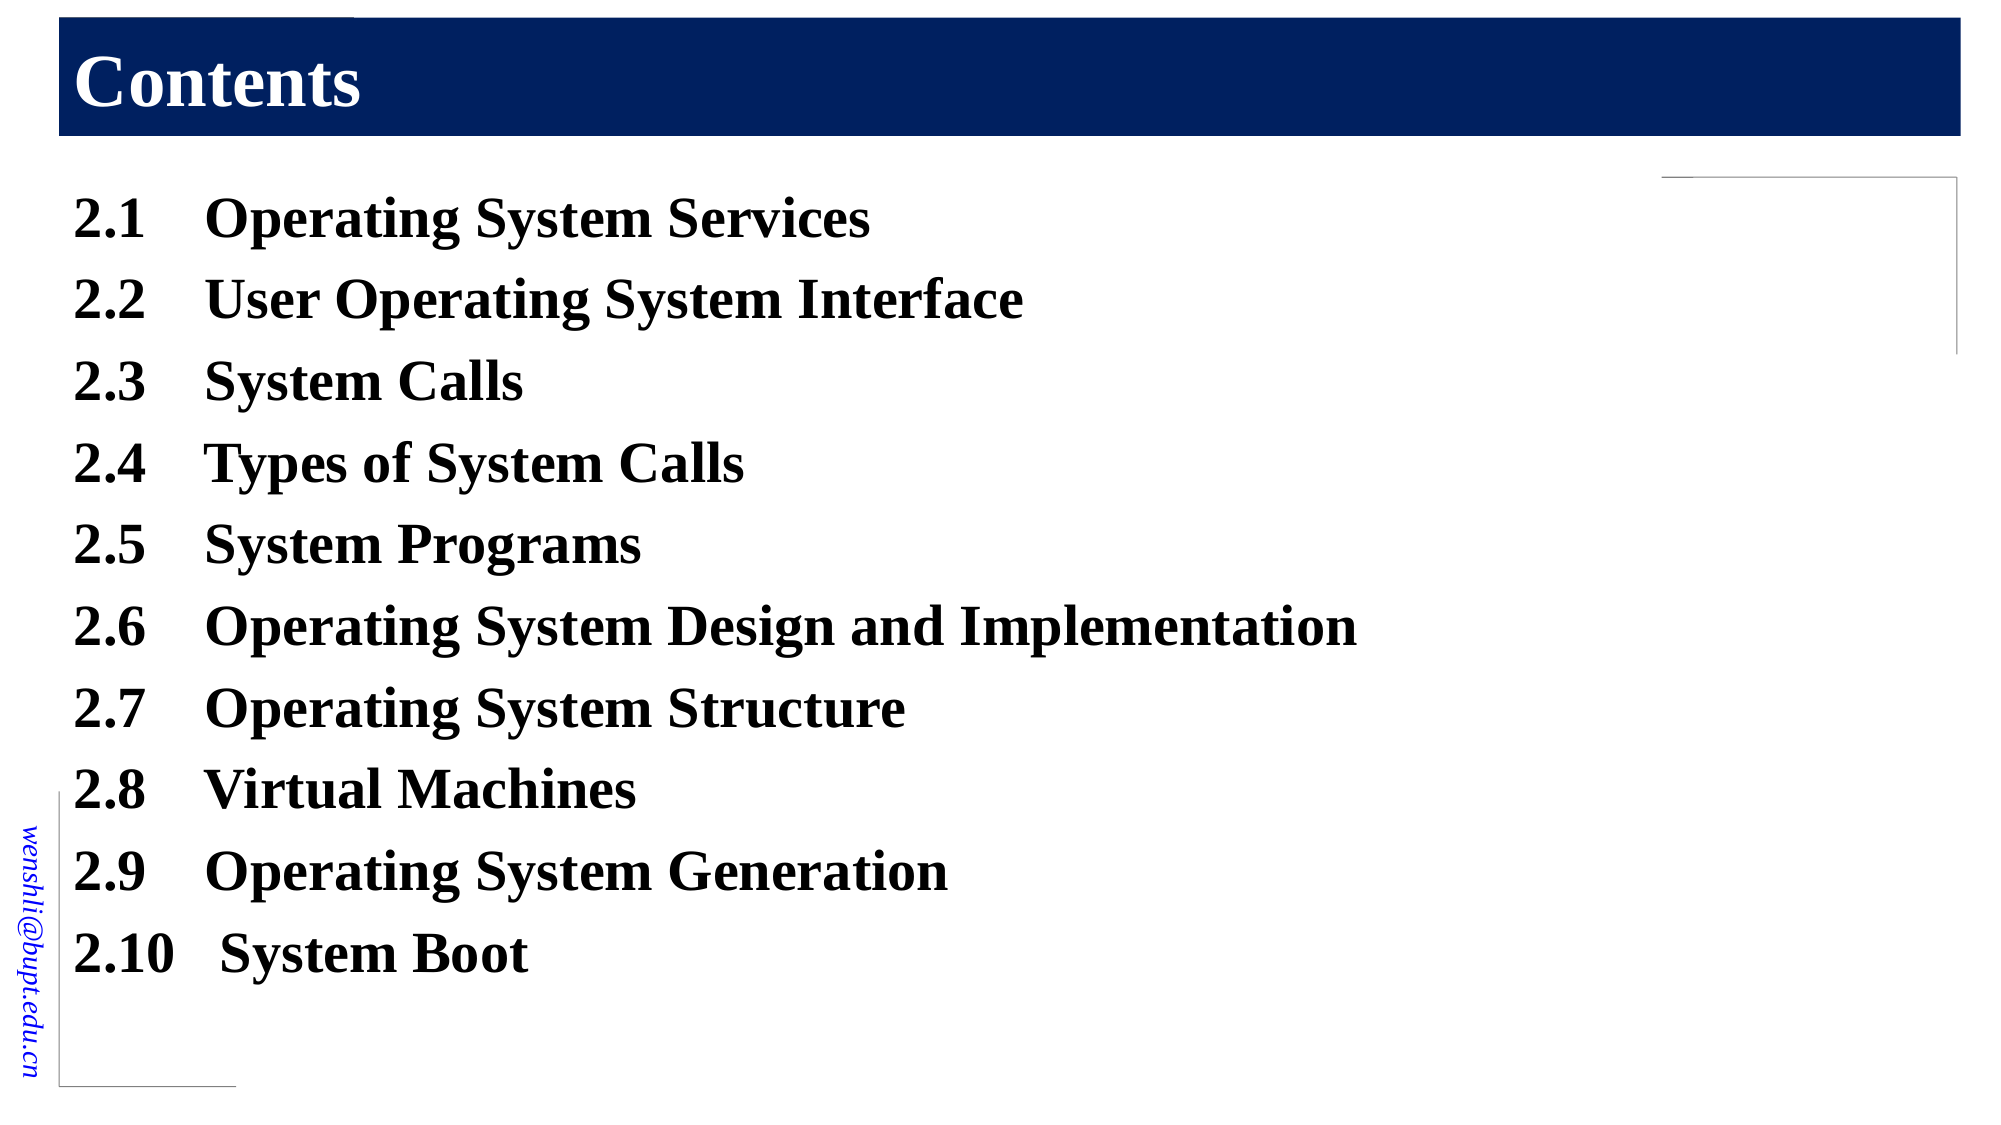

# Contents
2.1    Operating System Services
2.2    User Operating System Interface
2.3    System Calls
2.4    Types of System Calls
2.5    System Programs
2.6    Operating System Design and Implementation
2.7    Operating System Structure
2.8    Virtual Machines
2.9    Operating System Generation
2.10   System Boot
3